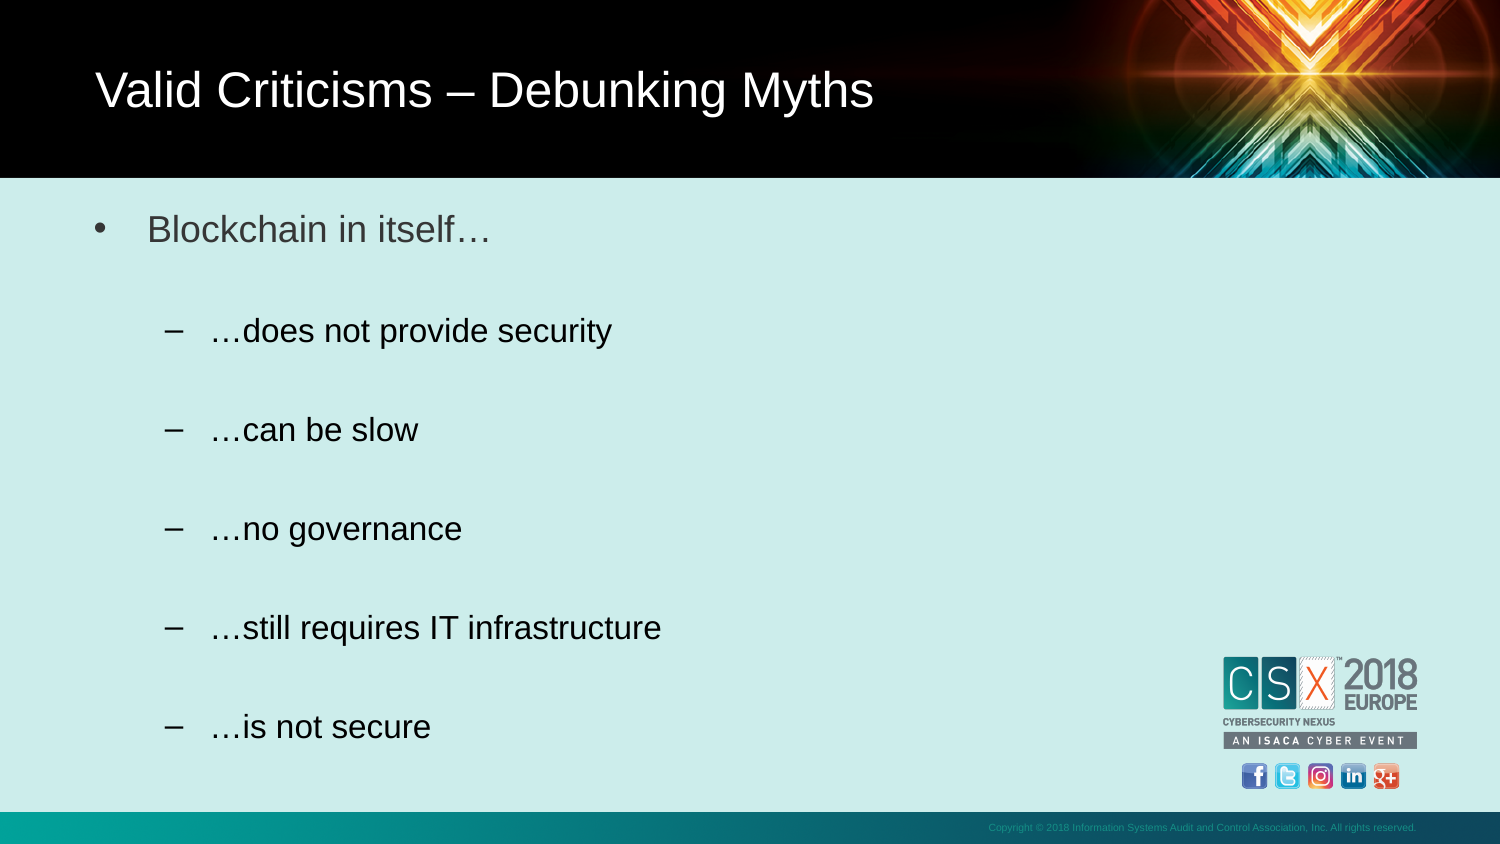

Valid Criticisms – Debunking Myths
Blockchain in itself…

…does not provide security

…can be slow

…no governance

…still requires IT infrastructure

…is not secure